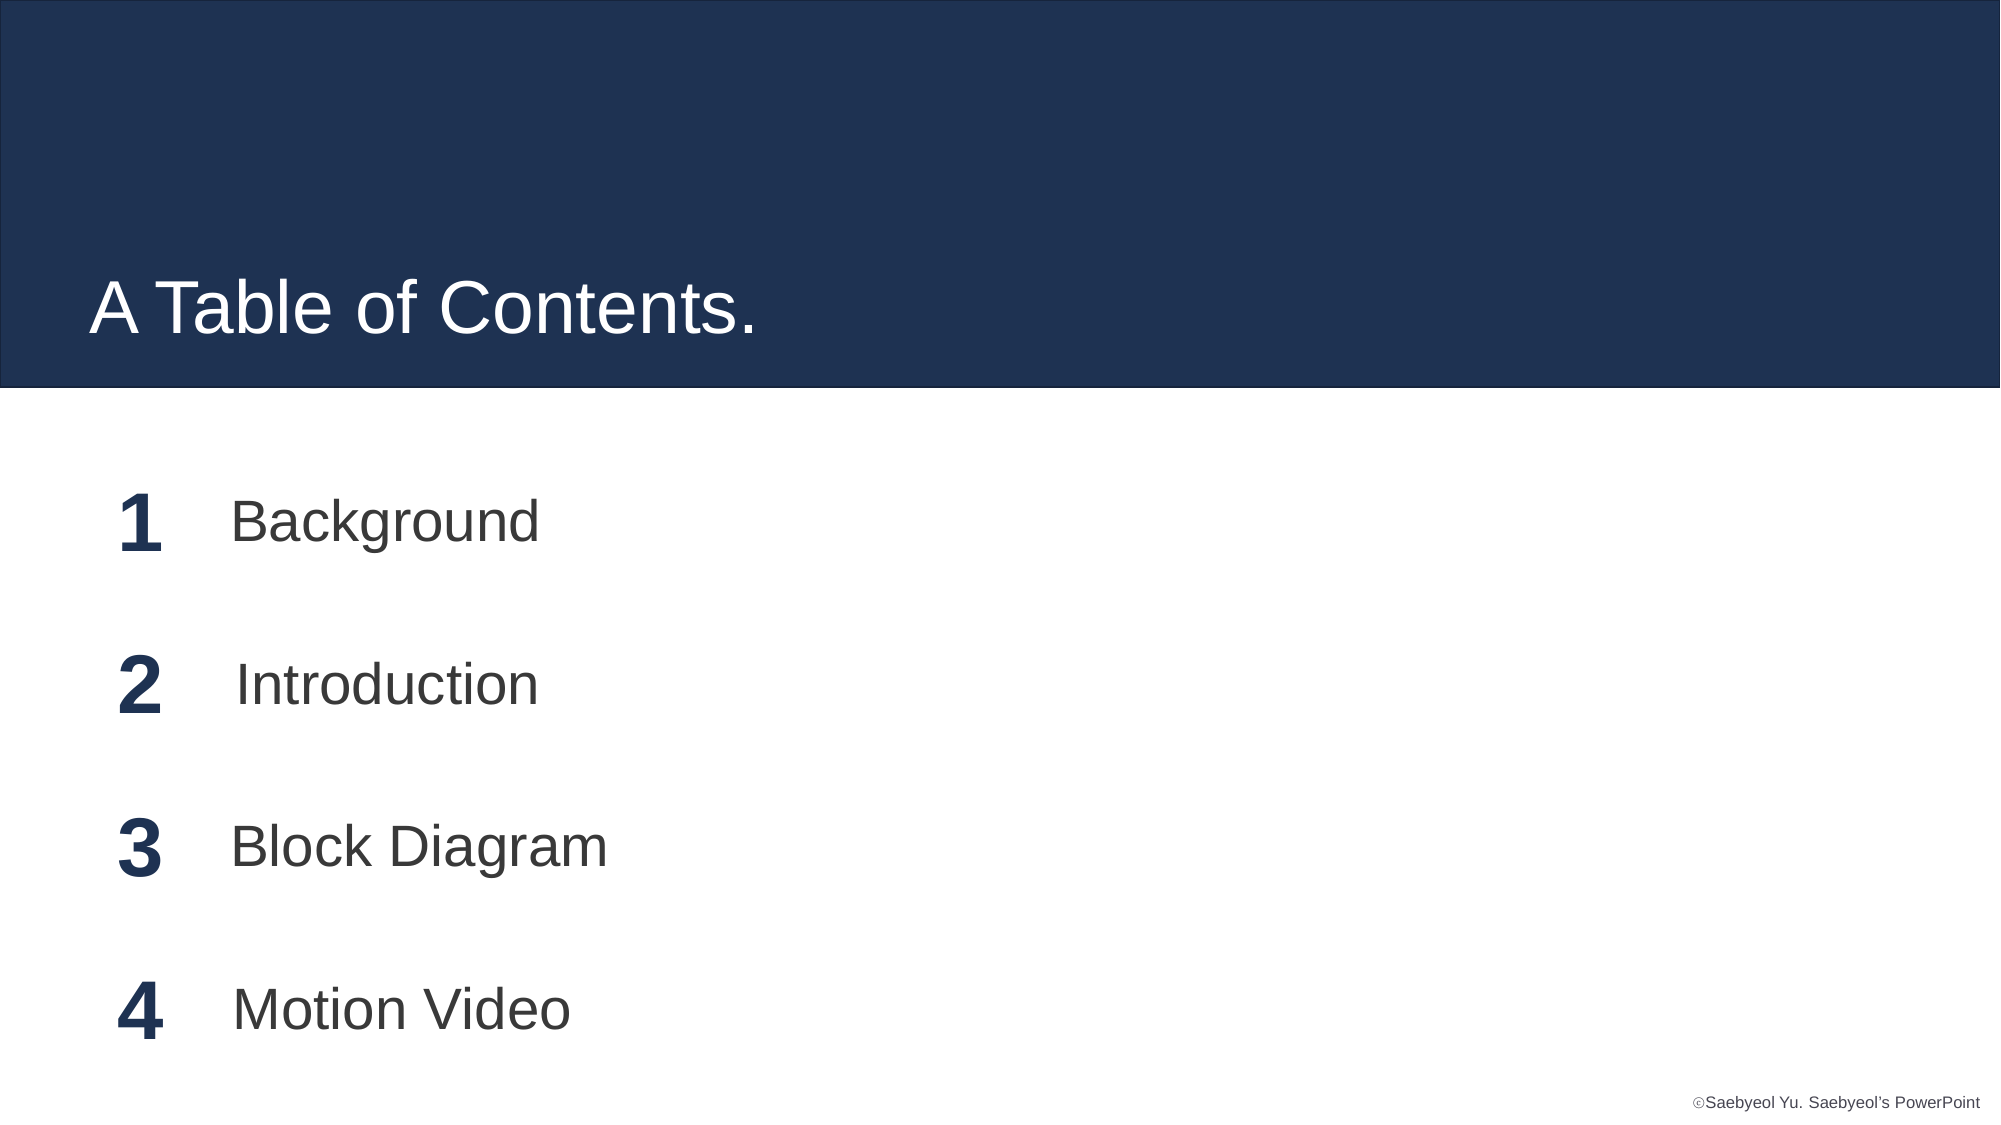

A Table of Contents.
1
Background
2
Introduction
3
Block Diagram
4
Motion Video